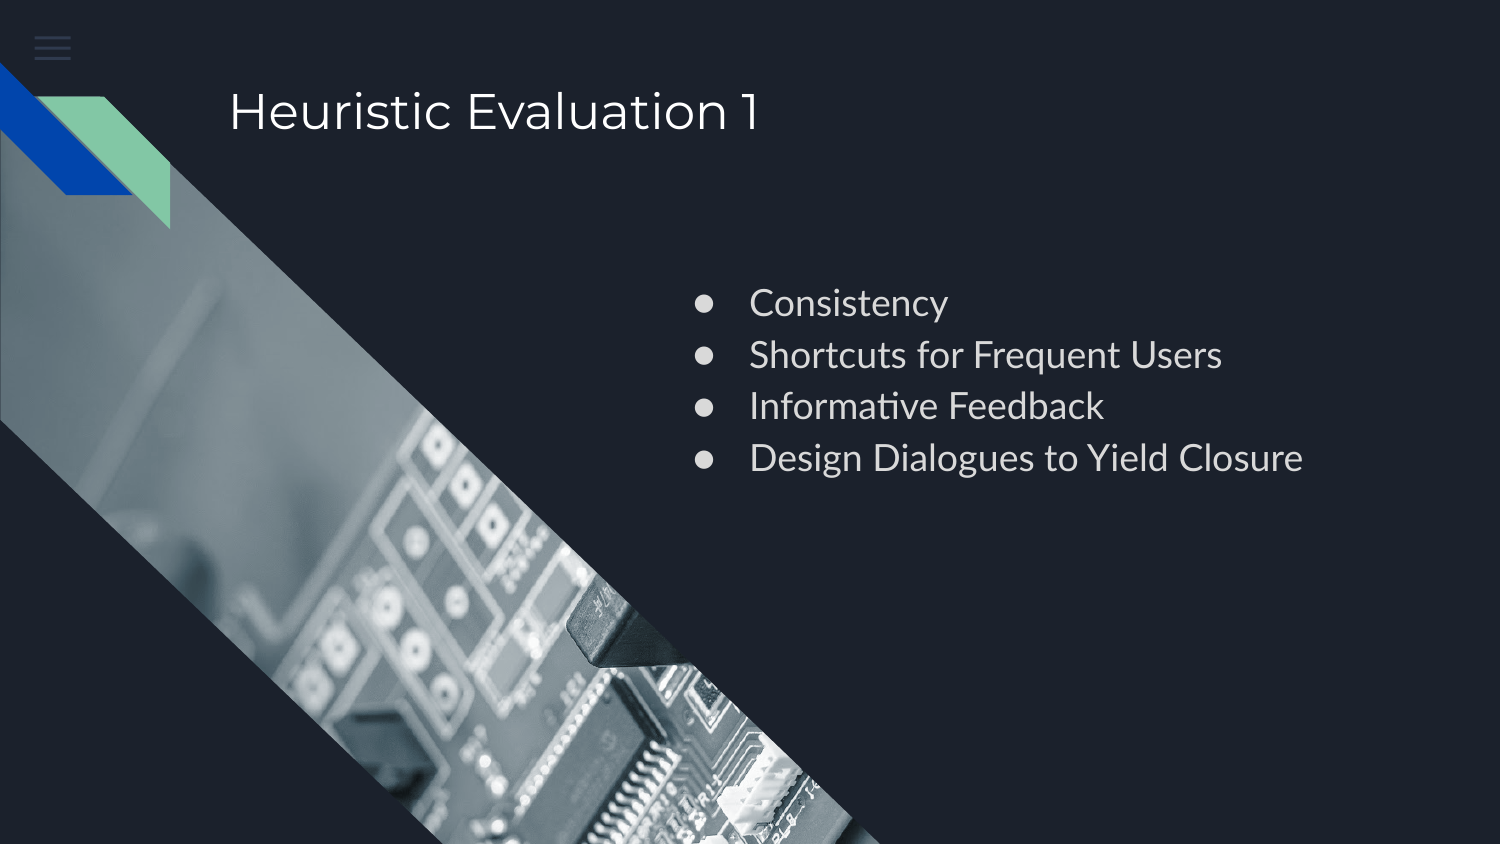

# Heuristic Evaluation 1
Consistency
Shortcuts for Frequent Users
Informative Feedback
Design Dialogues to Yield Closure